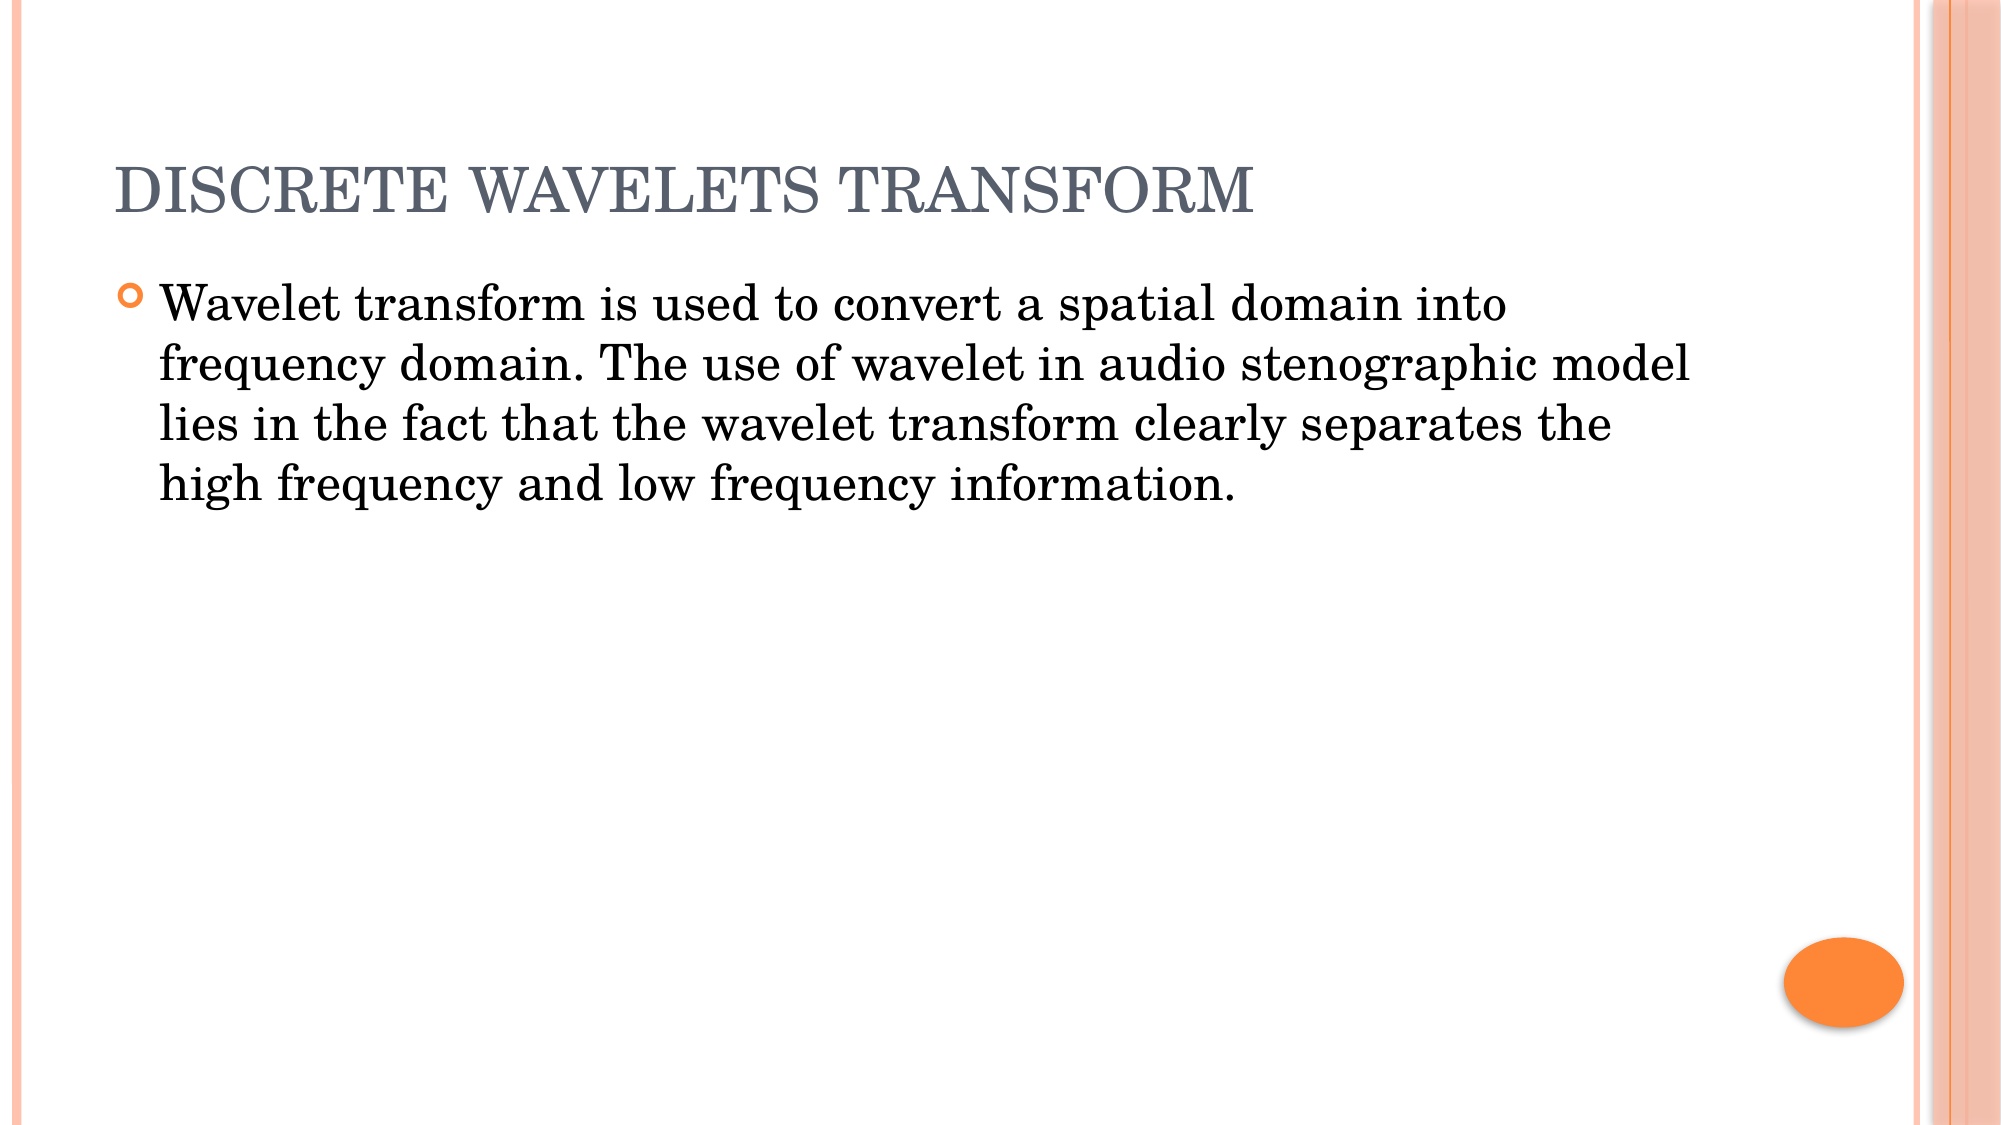

# Discrete Wavelets Transform
Wavelet transform is used to convert a spatial domain into frequency domain. The use of wavelet in audio stenographic model lies in the fact that the wavelet transform clearly separates the high frequency and low frequency information.